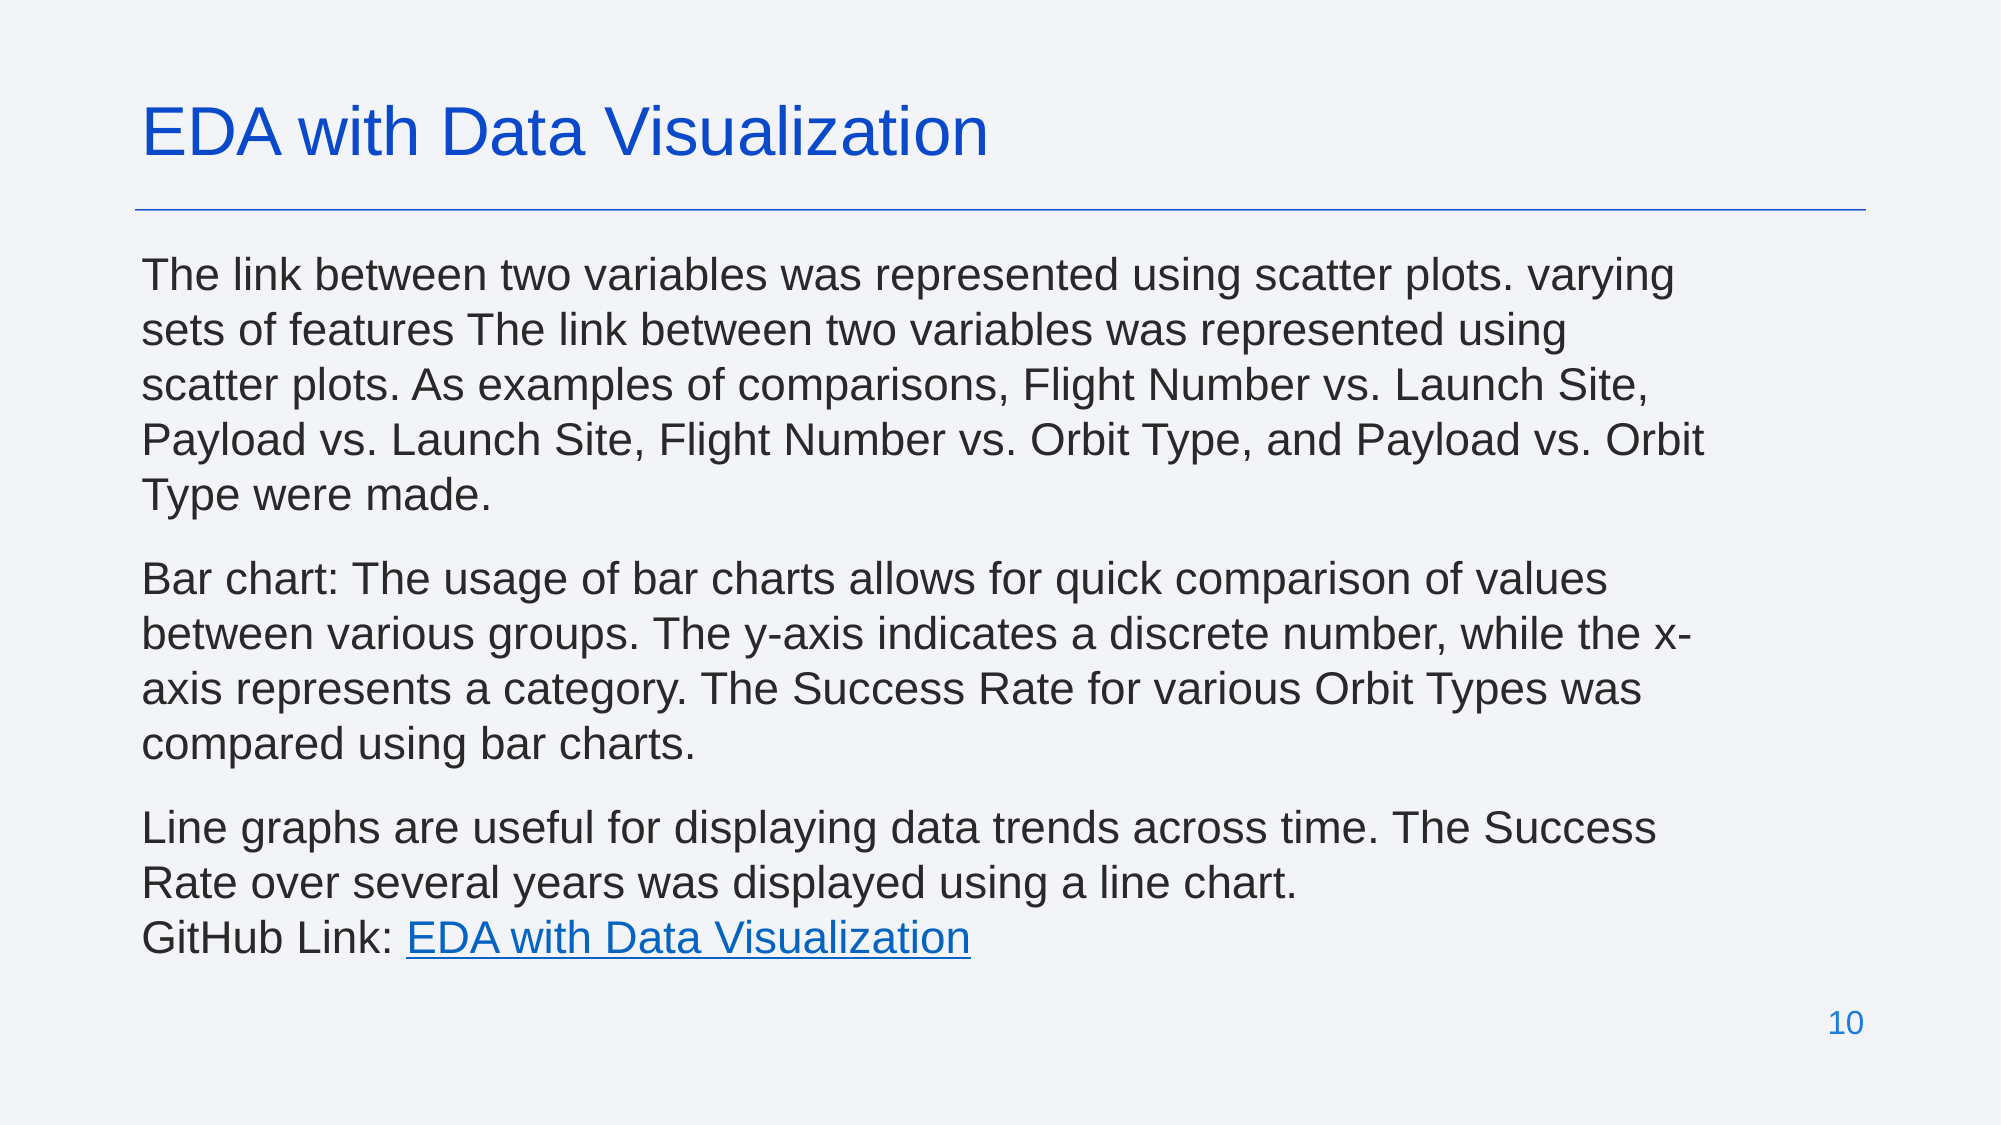

EDA with Data Visualization
The link between two variables was represented using scatter plots. varying sets of features The link between two variables was represented using scatter plots. As examples of comparisons, Flight Number vs. Launch Site, Payload vs. Launch Site, Flight Number vs. Orbit Type, and Payload vs. Orbit Type were made.
Bar chart: The usage of bar charts allows for quick comparison of values between various groups. The y-axis indicates a discrete number, while the x-axis represents a category. The Success Rate for various Orbit Types was compared using bar charts.
Line graphs are useful for displaying data trends across time. The Success Rate over several years was displayed using a line chart.
GitHub Link: EDA with Data Visualization
10